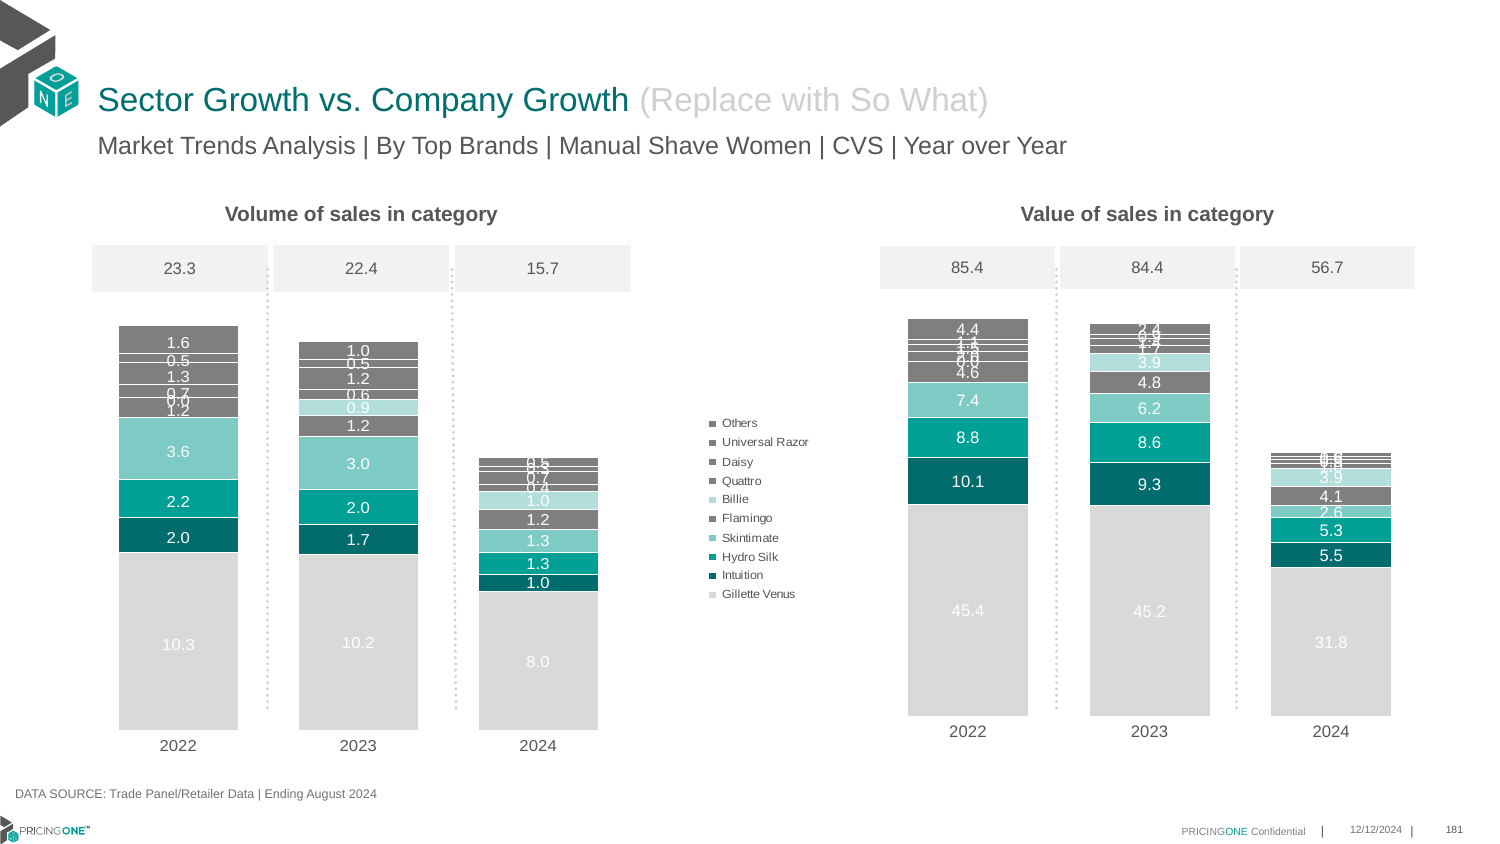

# Sector Growth vs. Company Growth (Replace with So What)
Market Trends Analysis | By Top Brands | Manual Shave Women | CVS | Year over Year
| Value of sales in category |  |  |
| --- | --- | --- |
| 85.4 | 84.4 | 56.7 |
| Volume of sales in category |  |  |
| --- | --- | --- |
| 23.3 | 22.4 | 15.7 |

### Chart

| Category | Gillette Venus | Intuition | Hydro Silk | Skintimate | Flamingo | Billie | Quattro | Daisy | Universal Razor | Others |
|---|---|---|---|---|---|---|---|---|---|---|
| 2022 | 45.397823 | 10.100582 | 8.770981 | 7.3937 | 4.599488 | 0.035902 | 2.042562 | 1.526553 | 1.065773 | 4.427098 |
| 2023 | 45.166132 | 9.316704 | 8.623812 | 6.188435 | 4.751111 | 3.919984 | 1.720547 | 1.41336 | 0.88129 | 2.395817 |
| 2024 | 31.837146 | 5.464089 | 5.299286 | 2.621678 | 4.141581 | 3.89773 | 0.972435 | 0.900792 | 0.589225 | 0.9966 |

### Chart

| Category | Gillette Venus | Intuition | Hydro Silk | Skintimate | Flamingo | Billie | Quattro | Daisy | Universal Razor | Others |
|---|---|---|---|---|---|---|---|---|---|---|
| 2022 | 10.303244 | 2.004589 | 2.152563 | 3.582342 | 1.175904 | 0.006753 | 0.713642 | 1.291823 | 0.537407 | 1.567746 |
| 2023 | 10.171383 | 1.694149 | 2.040399 | 3.048395 | 1.242076 | 0.887027 | 0.582492 | 1.247818 | 0.463509 | 1.036261 |
| 2024 | 8.011825 | 1.004654 | 1.279128 | 1.308967 | 1.156332 | 1.018502 | 0.418485 | 0.747106 | 0.291479 | 0.49087 |
DATA SOURCE: Trade Panel/Retailer Data | Ending August 2024

12/12/2024
181